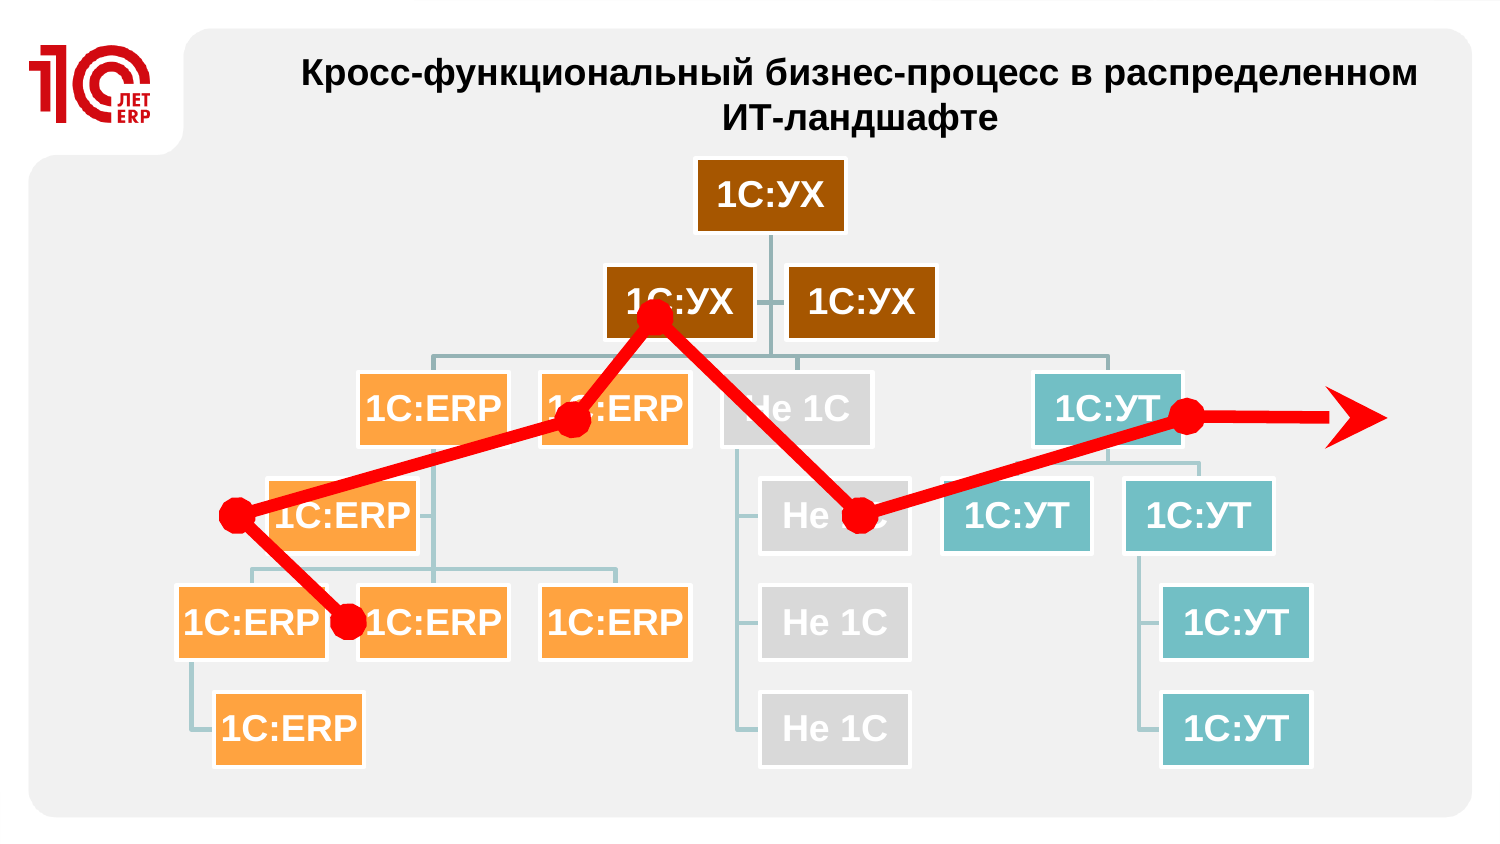

# Кросс-функциональный бизнес-процесс в распределенном ИТ-ландшафте
1С:УХ
1C:ERP
1C:ERP
1C:ERP
1C:ERP
1C:ERP
1C:ERP
1С:ERP
Не 1С
Не 1С
Не 1С
Не 1С
1C:УТ
1C:УТ
1C:УТ
1C:УТ
1C:УТ
1C:УХ
1С:УХ